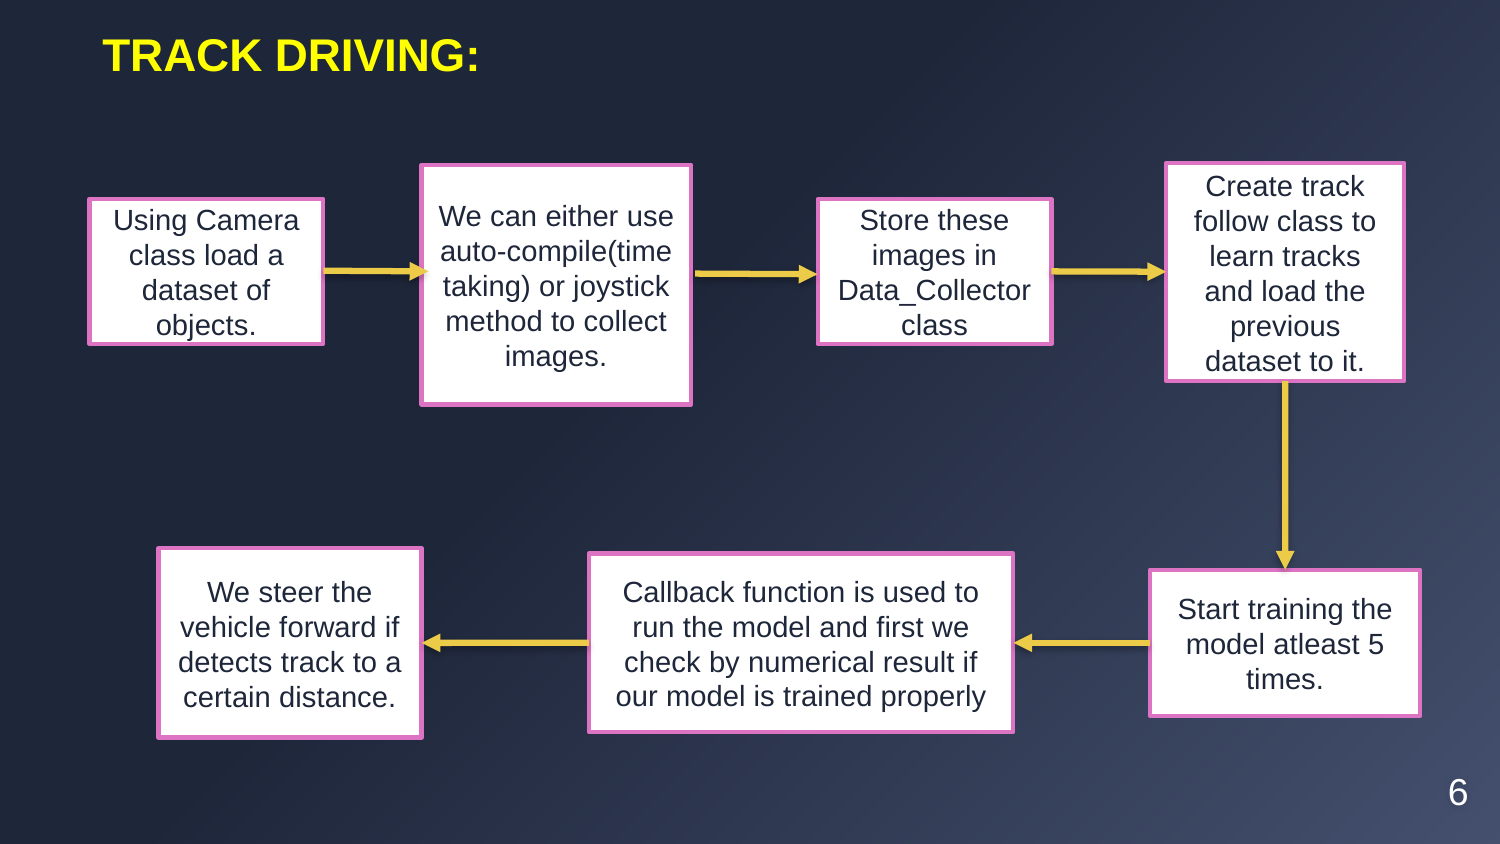

TRACK DRIVING:
Create track follow class to learn tracks and load the previous dataset to it.
We can either use auto-compile(time taking) or joystick method to collect images.
Using Camera class load a dataset of objects.
Store these images in Data_Collector class
We steer the vehicle forward if detects track to a certain distance.
Callback function is used to run the model and first we check by numerical result if our model is trained properly
Start training the model atleast 5 times.
6